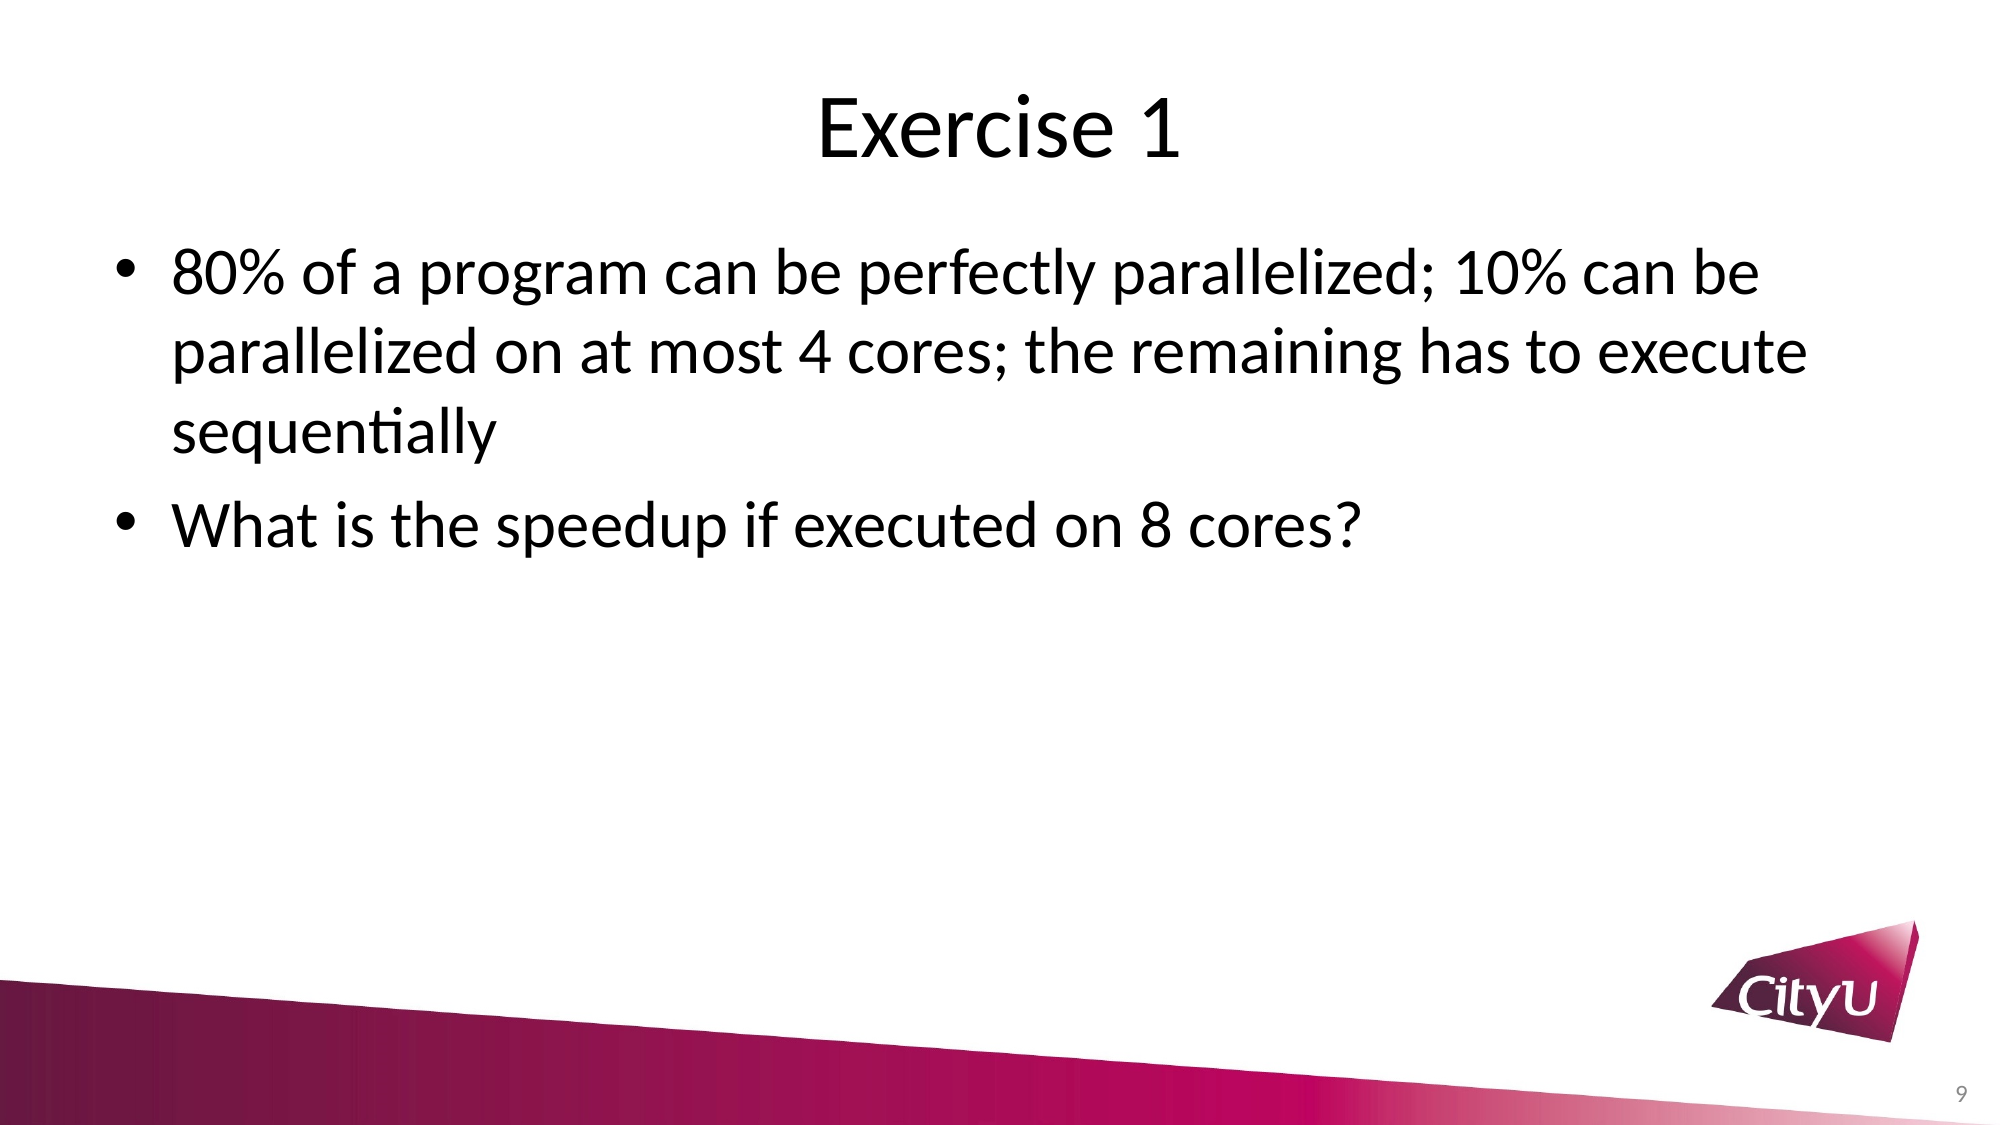

# Exercise 1
80% of a program can be perfectly parallelized; 10% can be parallelized on at most 4 cores; the remaining has to execute sequentially
What is the speedup if executed on 8 cores?

9